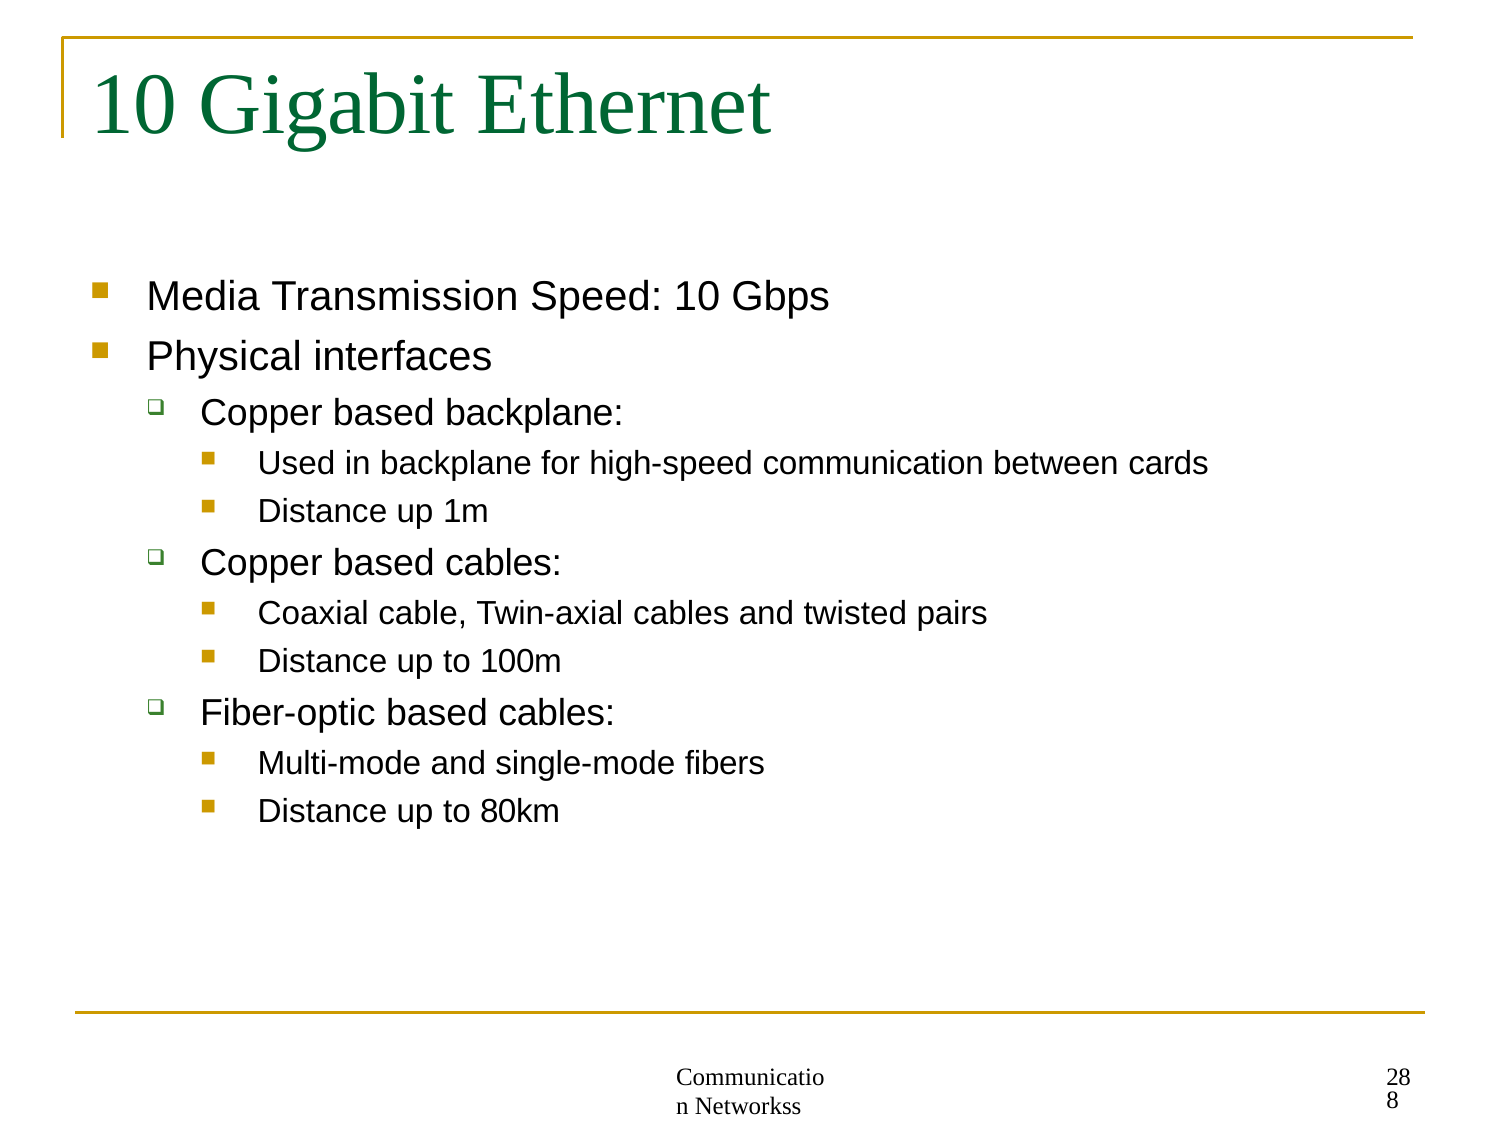

# 10 Gigabit Ethernet
Media Transmission Speed: 10 Gbps
Physical interfaces
Copper based backplane:
Used in backplane for high-speed communication between cards
Distance up 1m
Copper based cables:
Coaxial cable, Twin-axial cables and twisted pairs
Distance up to 100m
Fiber-optic based cables:
Multi-mode and single-mode fibers
Distance up to 80km
288
Communication Networkss